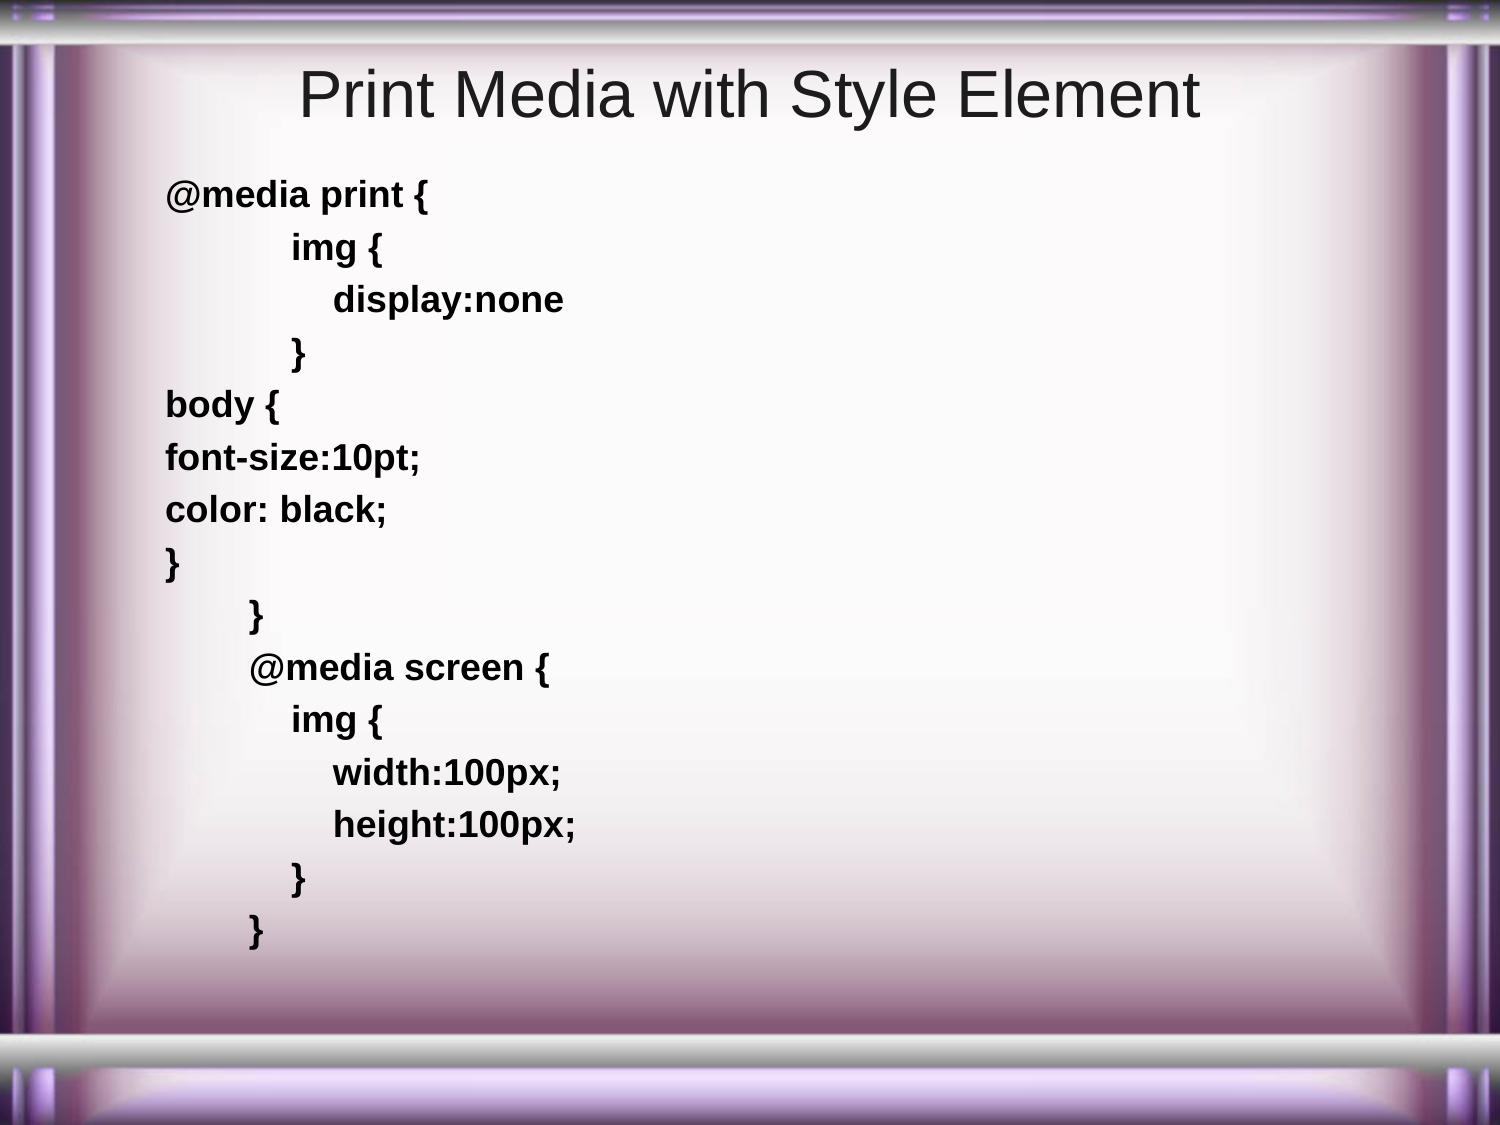

# Print Media with Style Element
@media print {
            img {
                display:none
            }
body {
font-size:10pt;
color: black;
}
        }
        @media screen {
            img {
                width:100px;
                height:100px;
            }
        }